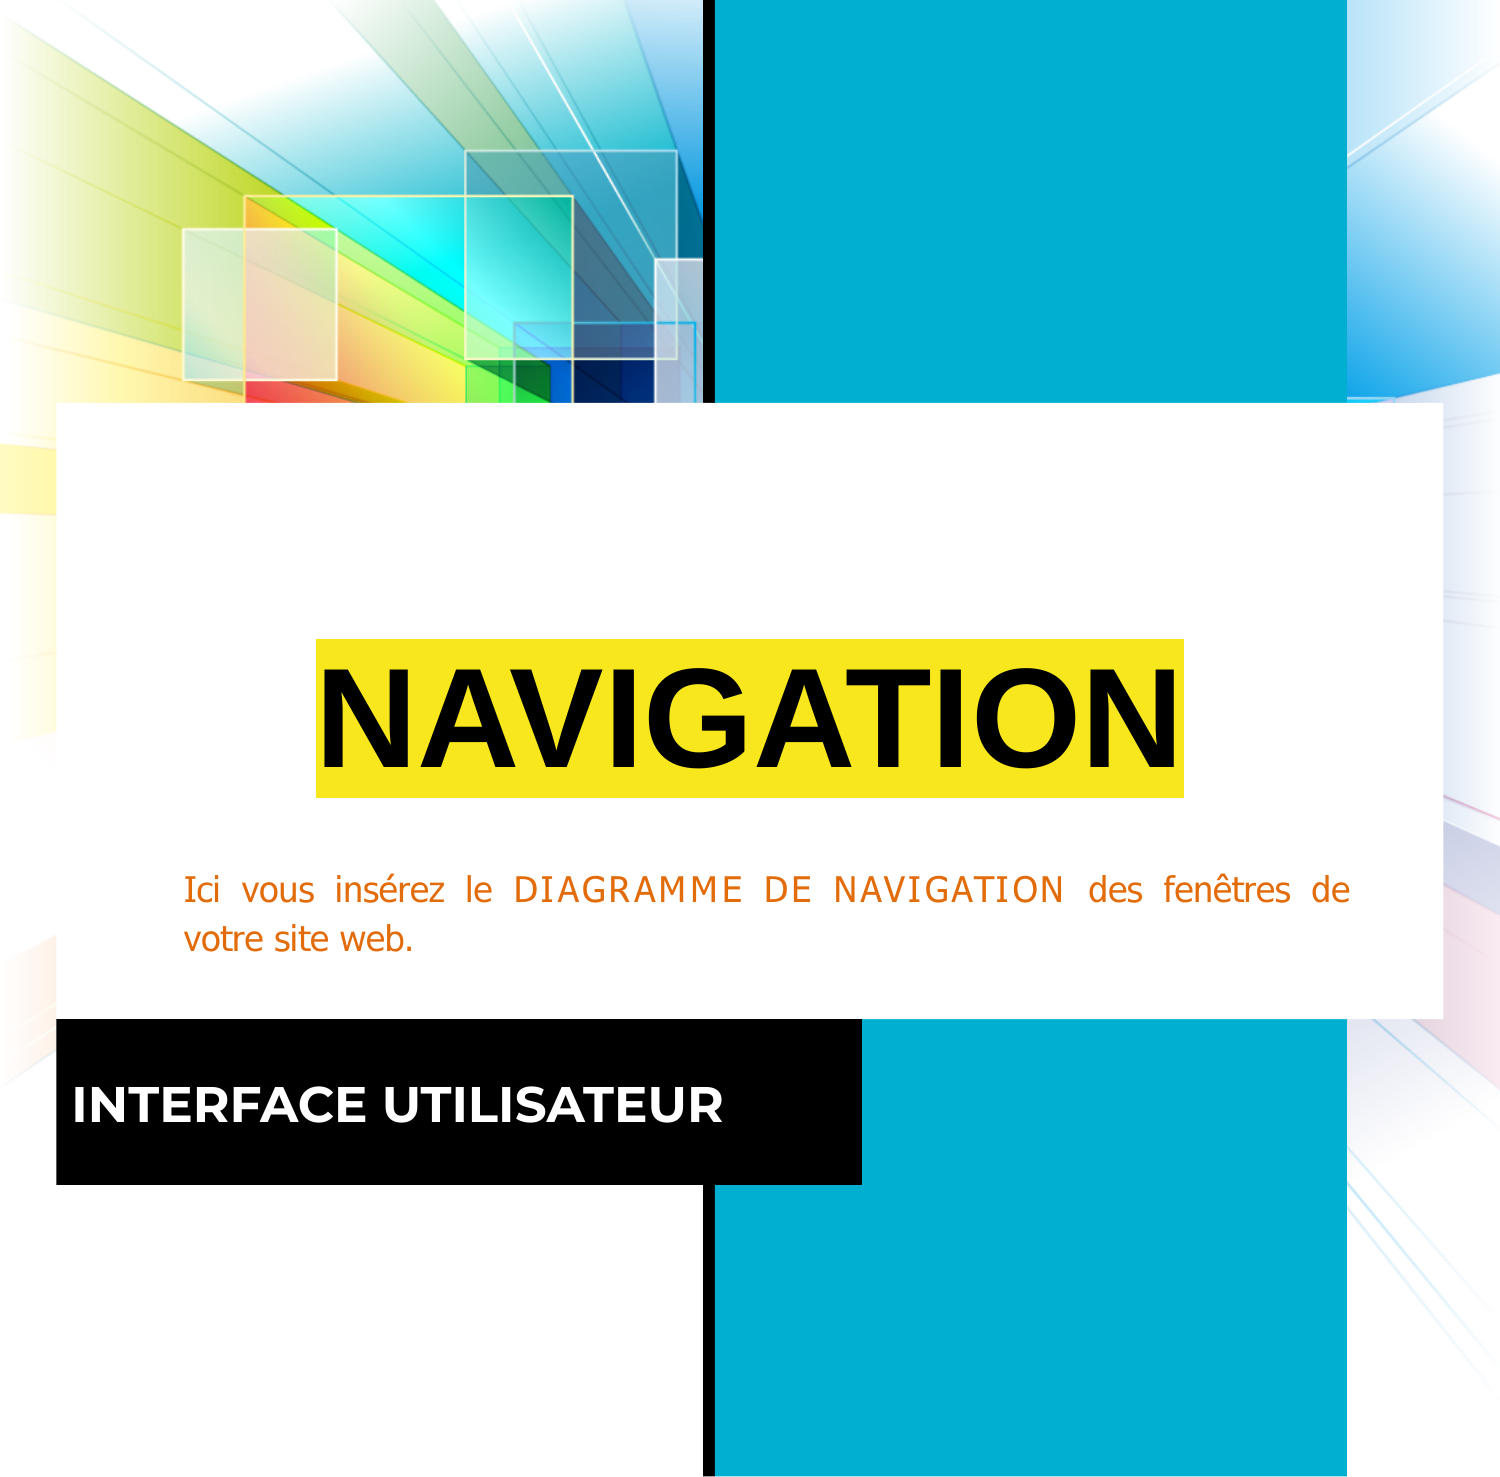

# NAVIGATION
Ici vous insérez le DIAGRAMME DE NAVIGATION des fenêtres de votre site web.
INTERFACE UTILISATEUR